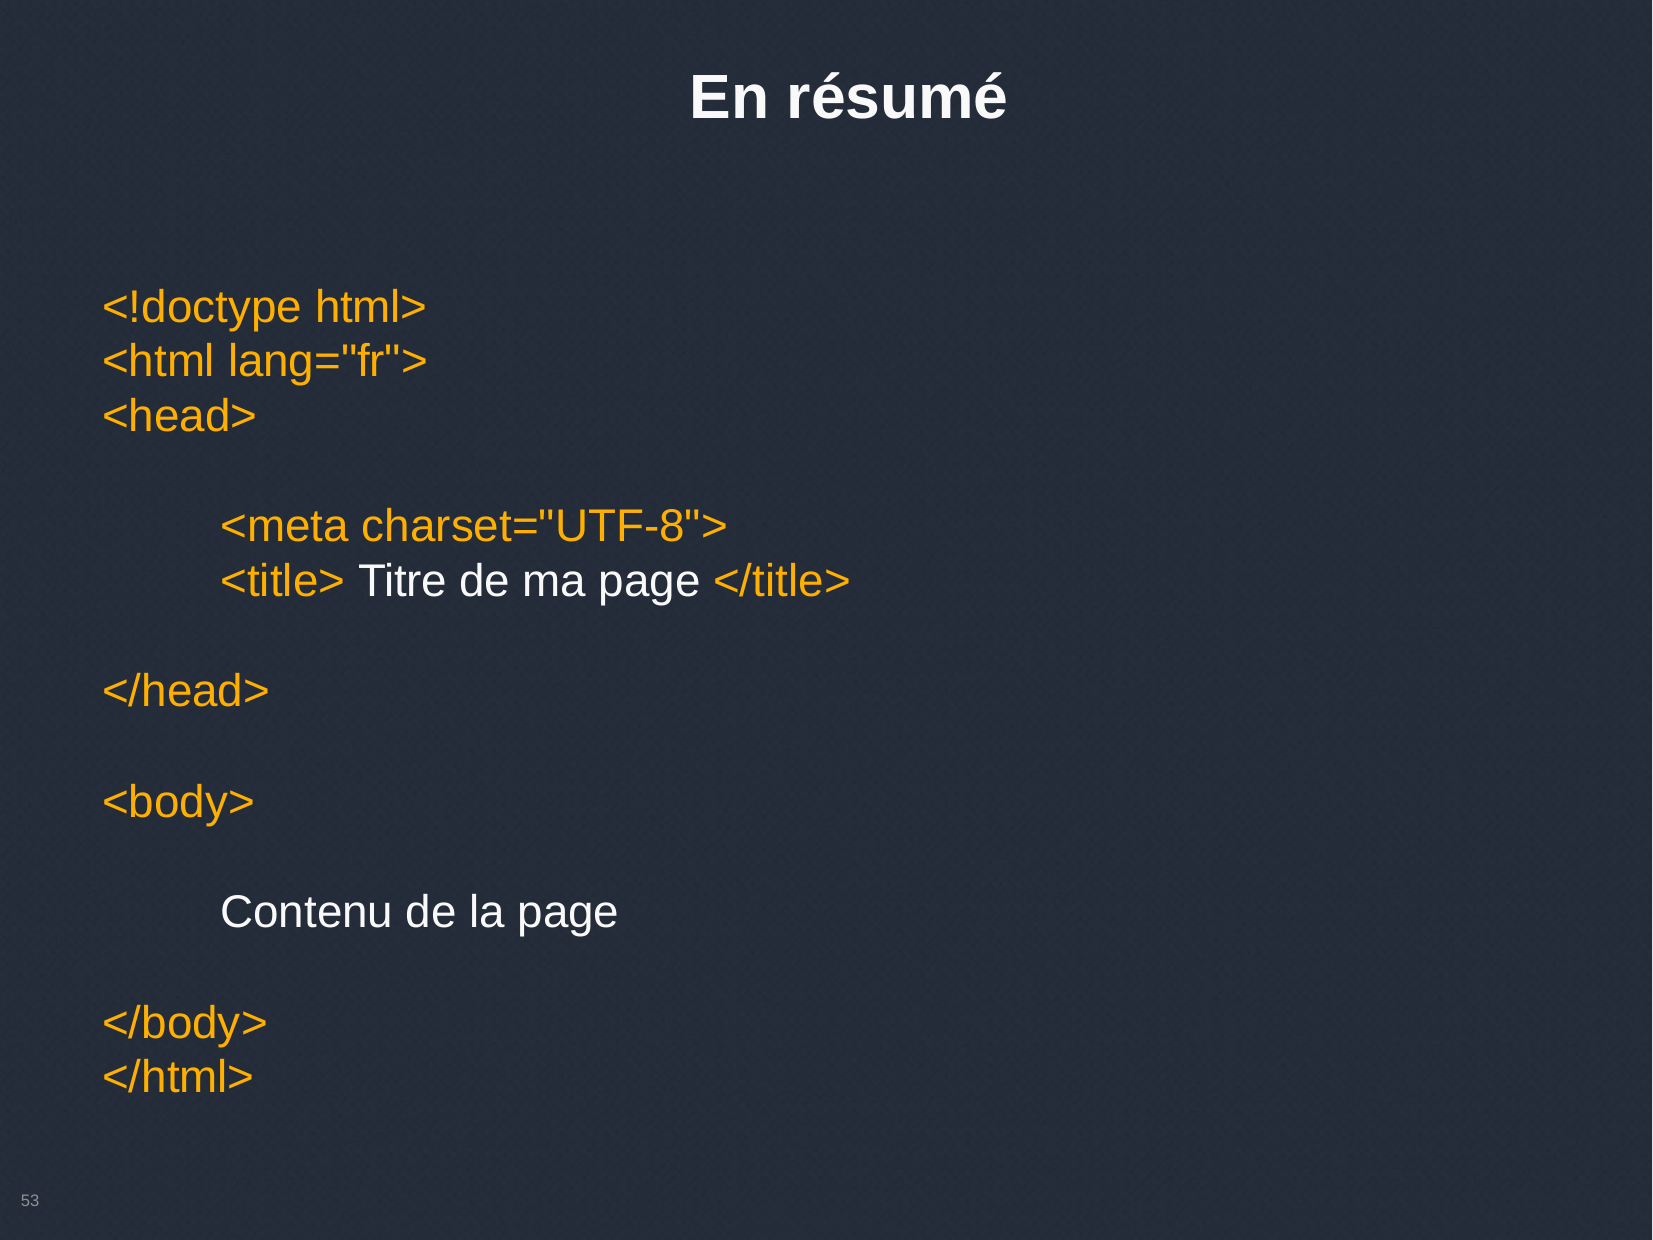

# En résumé
<!doctype html>
<html lang="fr">
<head>

<meta charset="UTF-8">
<title> Titre de ma page </title>

</head>

<body>

Contenu de la page

</body>
</html>
53